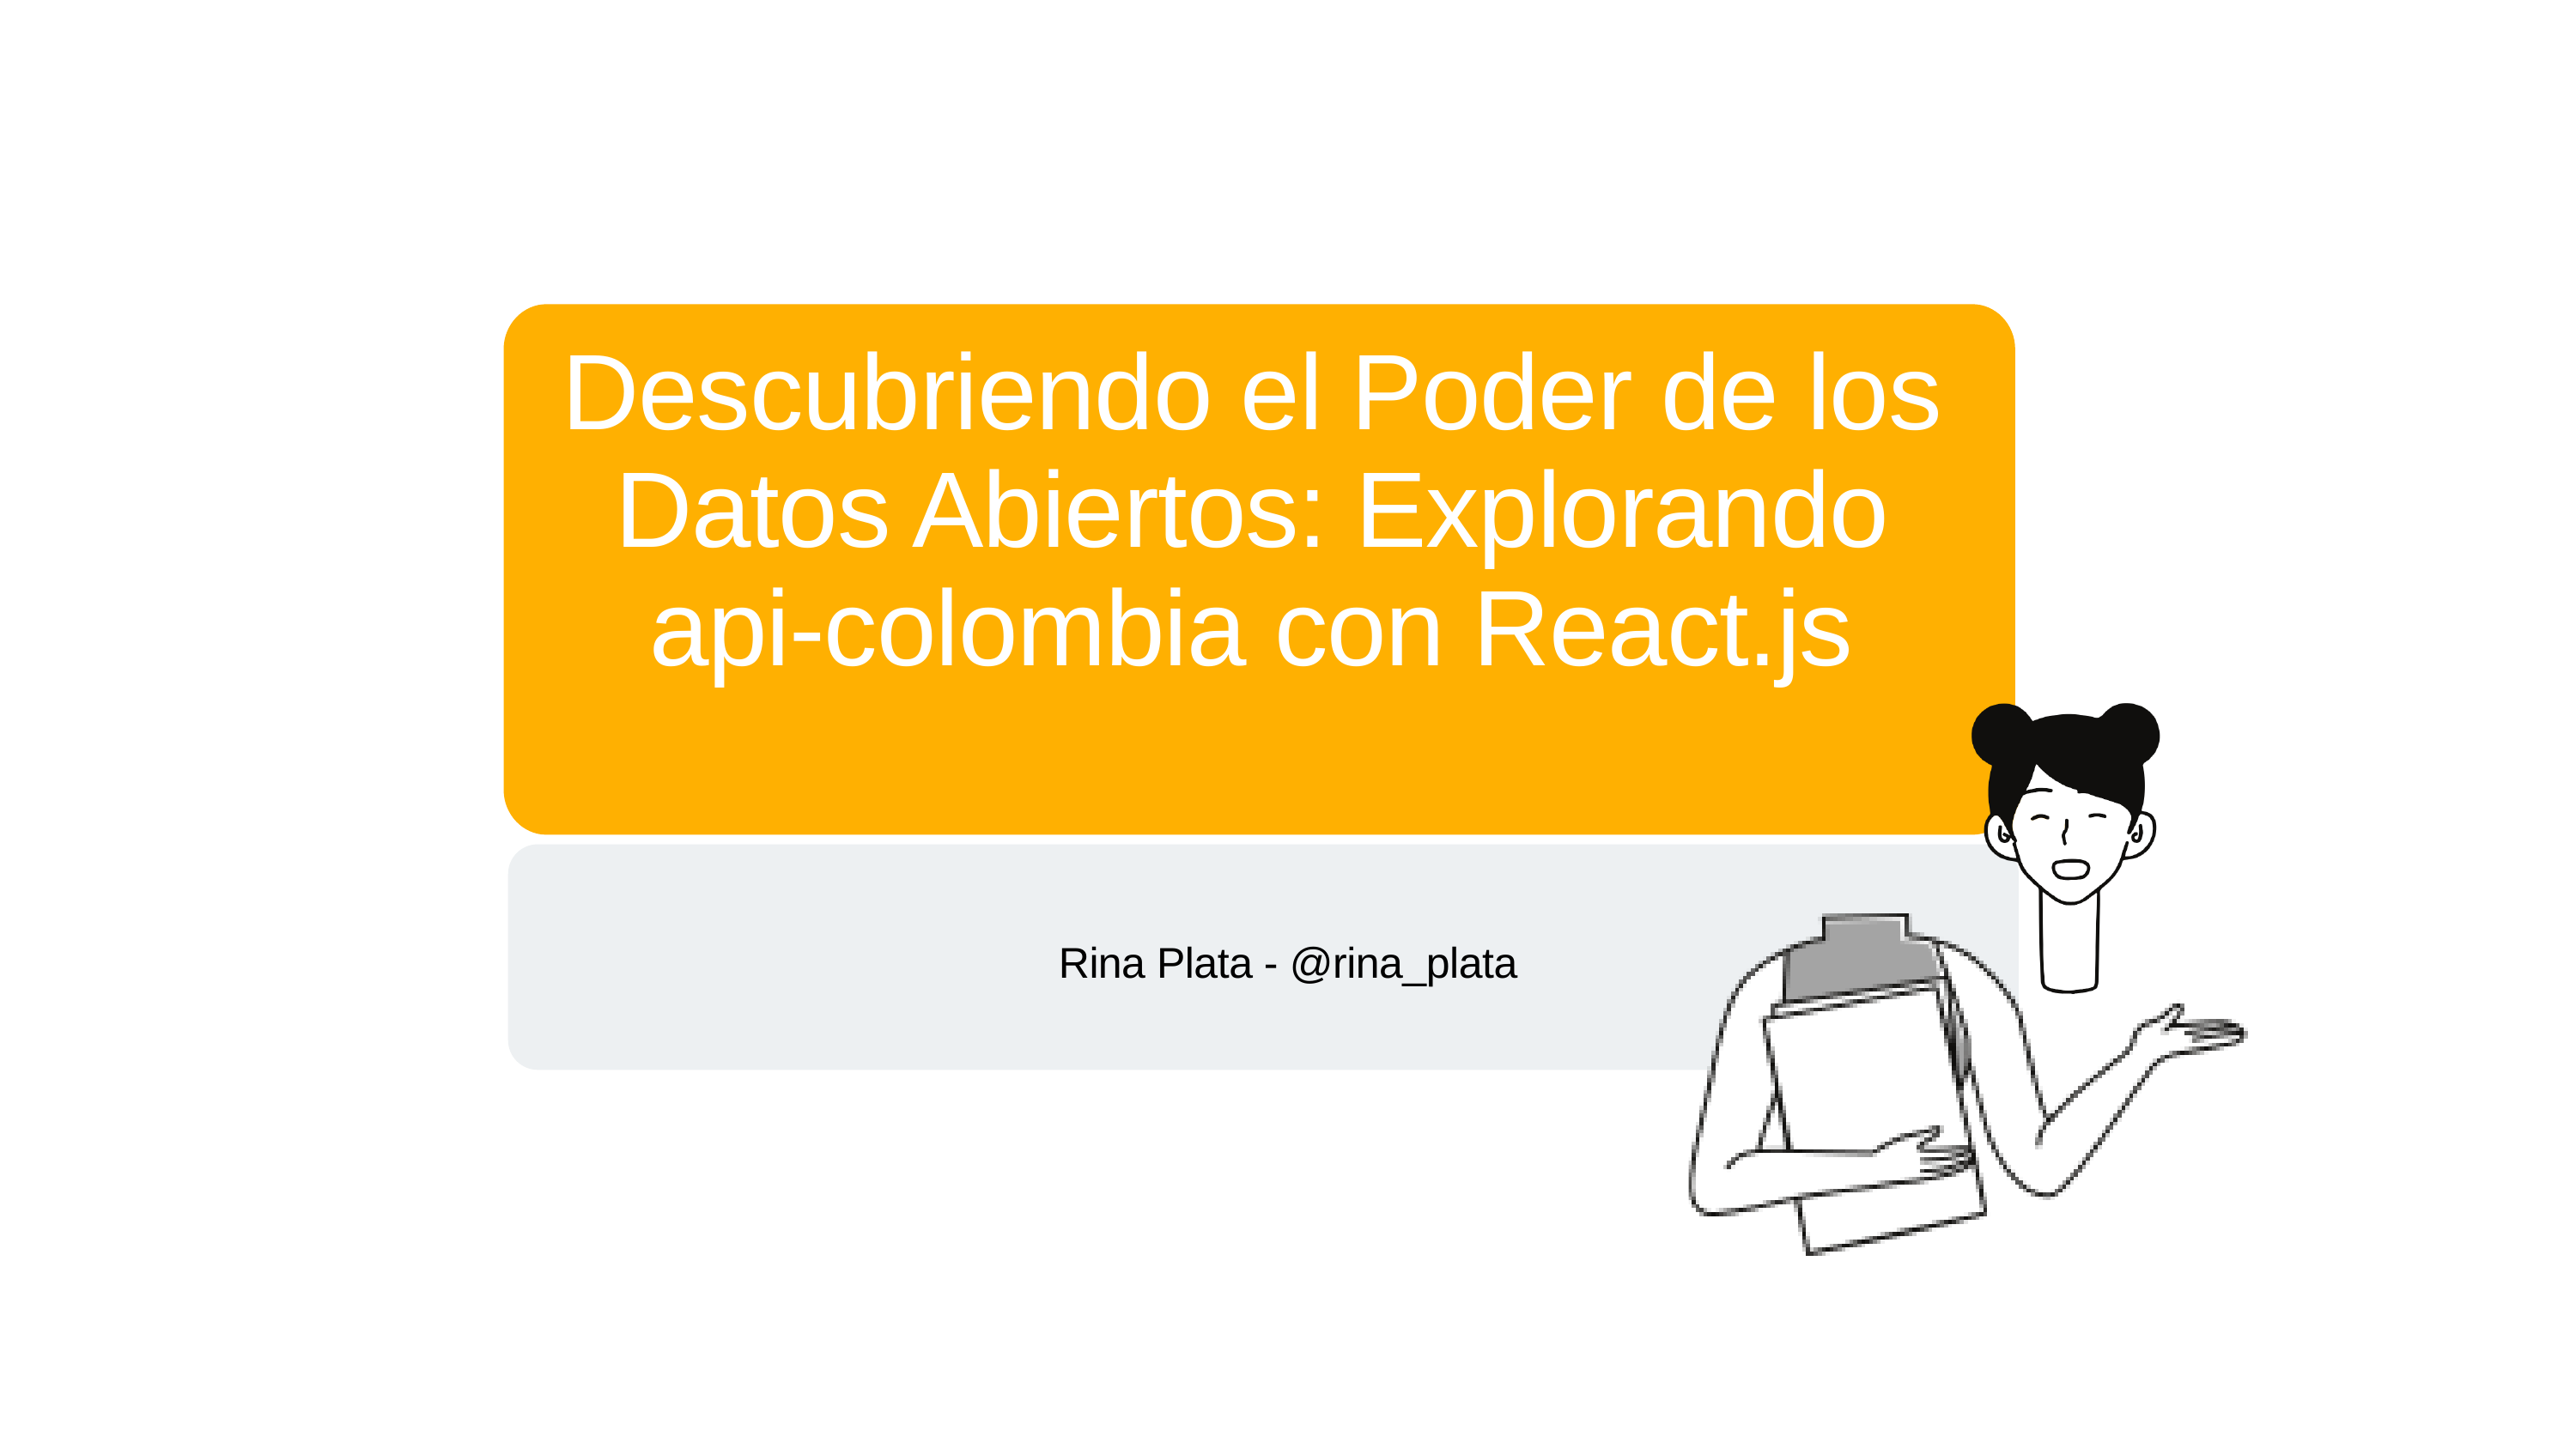

Descubriendo el Poder de los Datos Abiertos: Explorando api-colombia con React.js

Rina Plata - @rina_plata